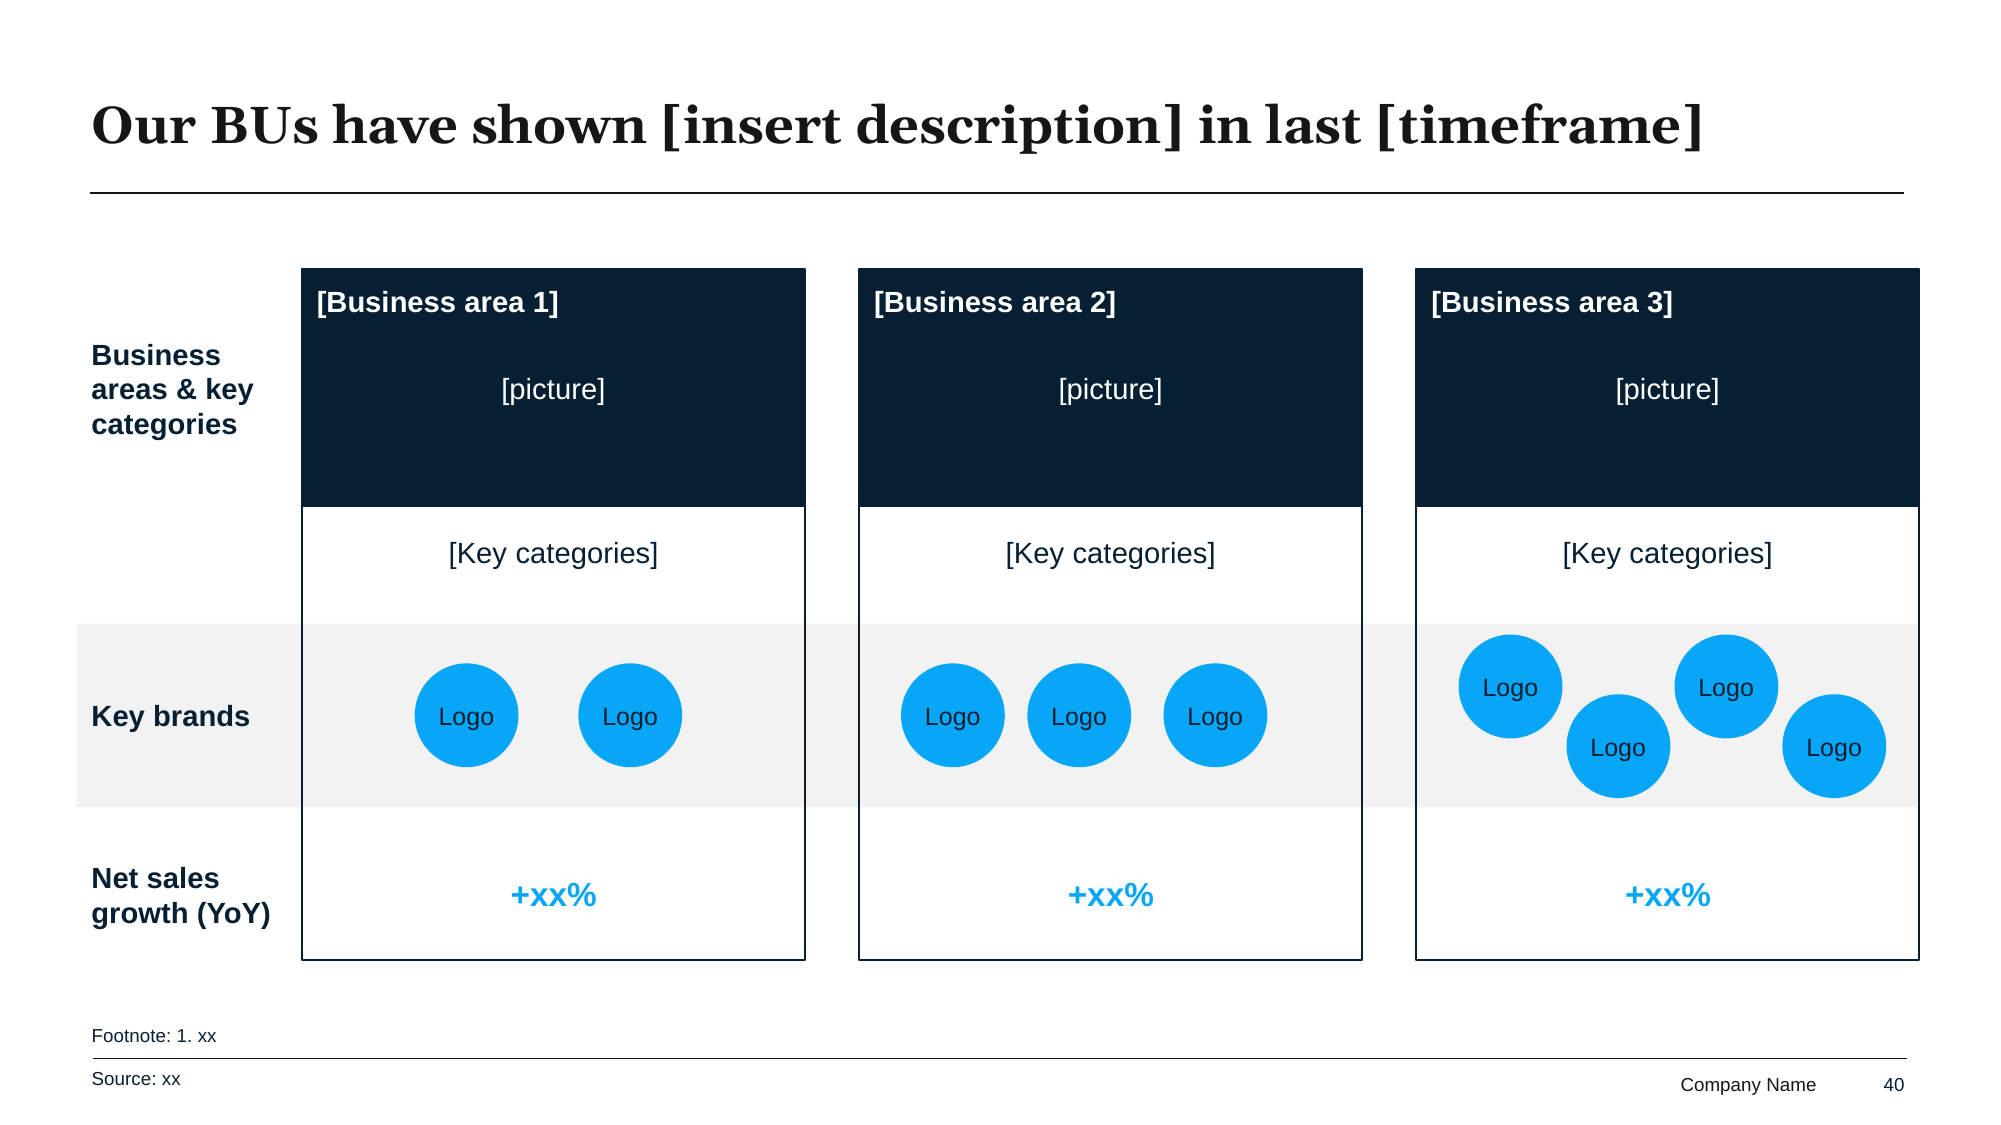

# Our BUs have shown [insert description] in last [timeframe]
[picture]

[picture]

[picture]
[Business area 1]
[Business area 2]
[Business area 3]
Business
areas & key
categories
[Key categories]
[Key categories]
[Key categories]
Key brands
Logo
Logo
Logo
Logo
Logo
Logo
Logo
Logo
Logo
Net sales
growth (YoY)
+xx%
+xx%
+xx%
Footnote: 1. xx
Source: xx
40